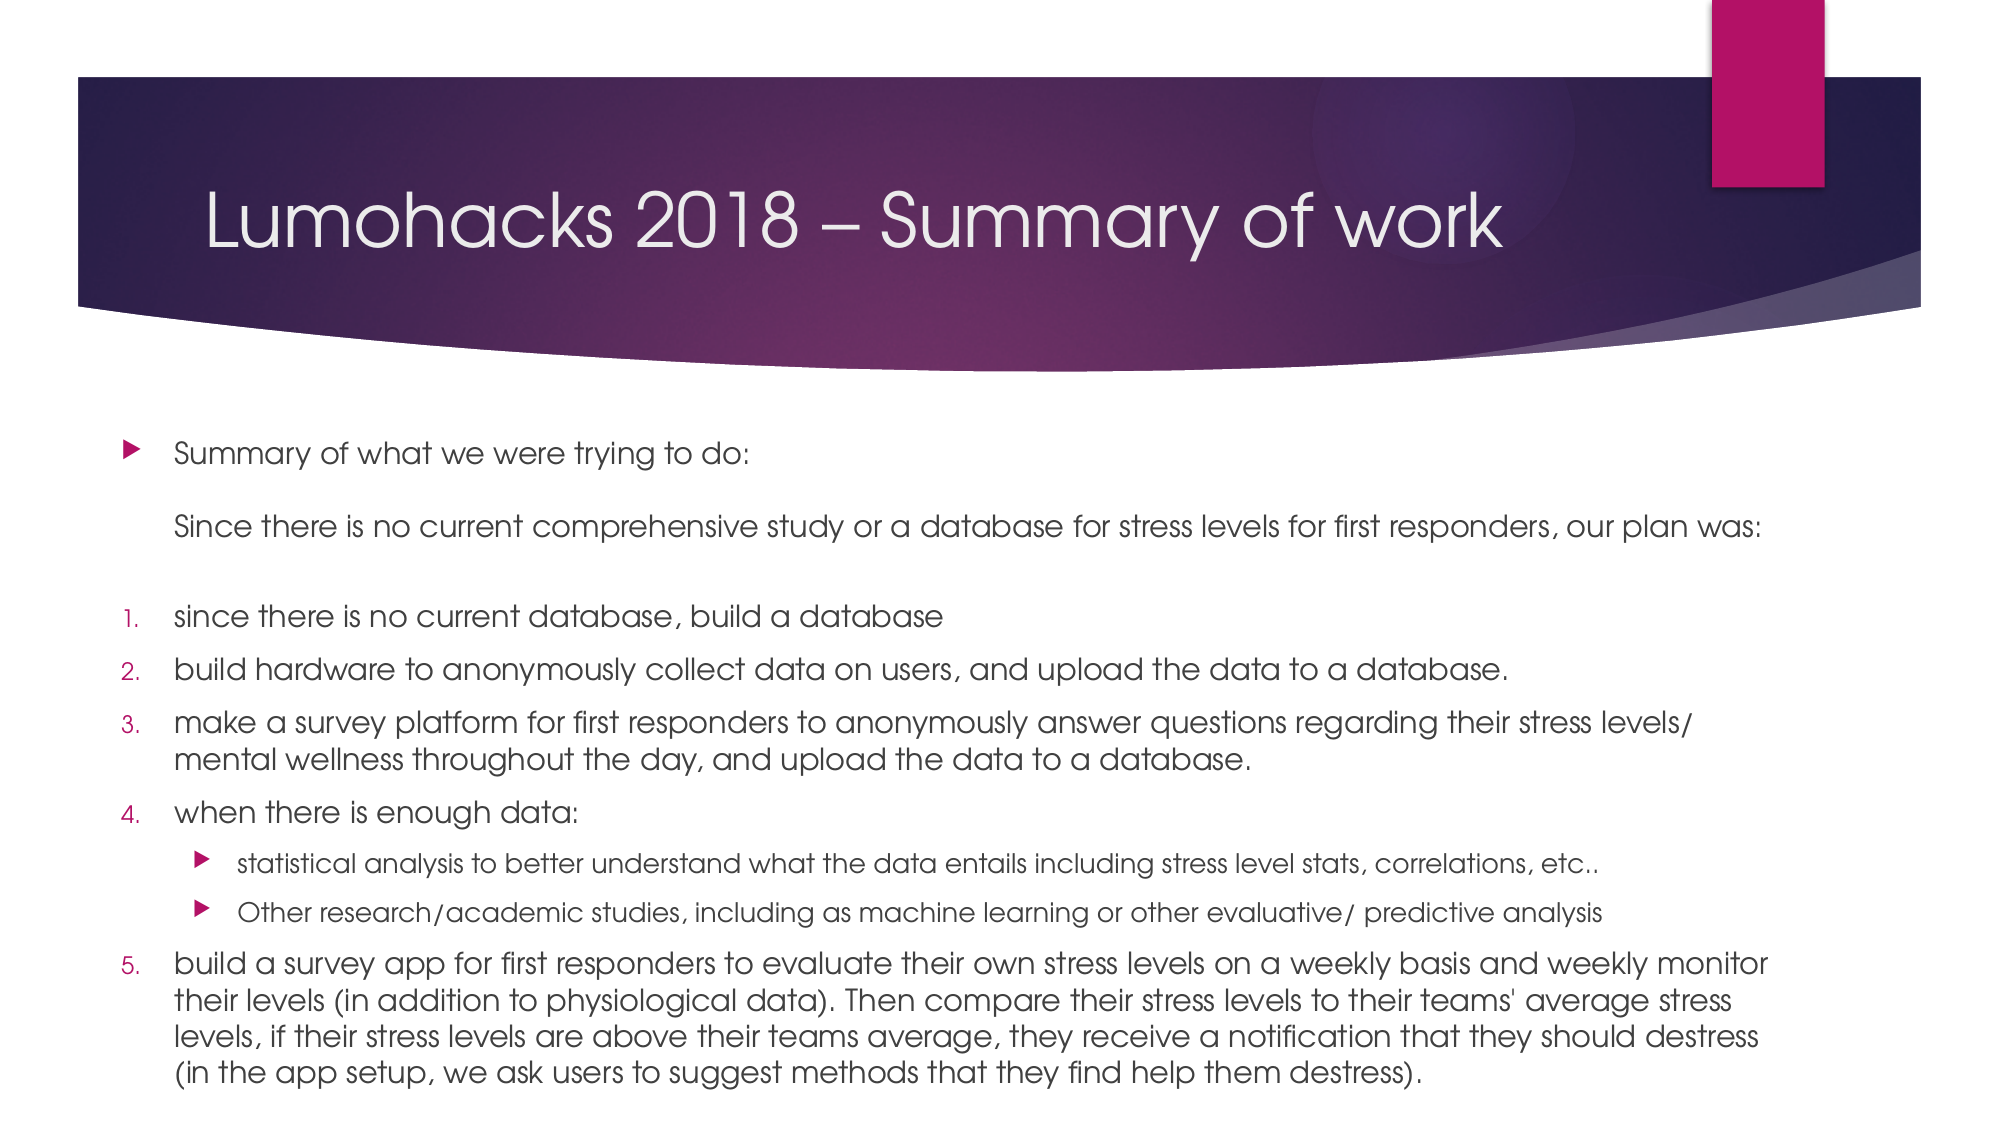

# Lumohacks 2018 – Summary of work
Summary of what we were trying to do:
Since there is no current comprehensive study or a database for stress levels for first responders, our plan was:
since there is no current database, build a database
build hardware to anonymously collect data on users, and upload the data to a database.
make a survey platform for first responders to anonymously answer questions regarding their stress levels/ mental wellness throughout the day, and upload the data to a database.
when there is enough data:
statistical analysis to better understand what the data entails including stress level stats, correlations, etc..
Other research/academic studies, including as machine learning or other evaluative/ predictive analysis
build a survey app for first responders to evaluate their own stress levels on a weekly basis and weekly monitor their levels (in addition to physiological data). Then compare their stress levels to their teams' average stress levels, if their stress levels are above their teams average, they receive a notification that they should destress (in the app setup, we ask users to suggest methods that they find help them destress).